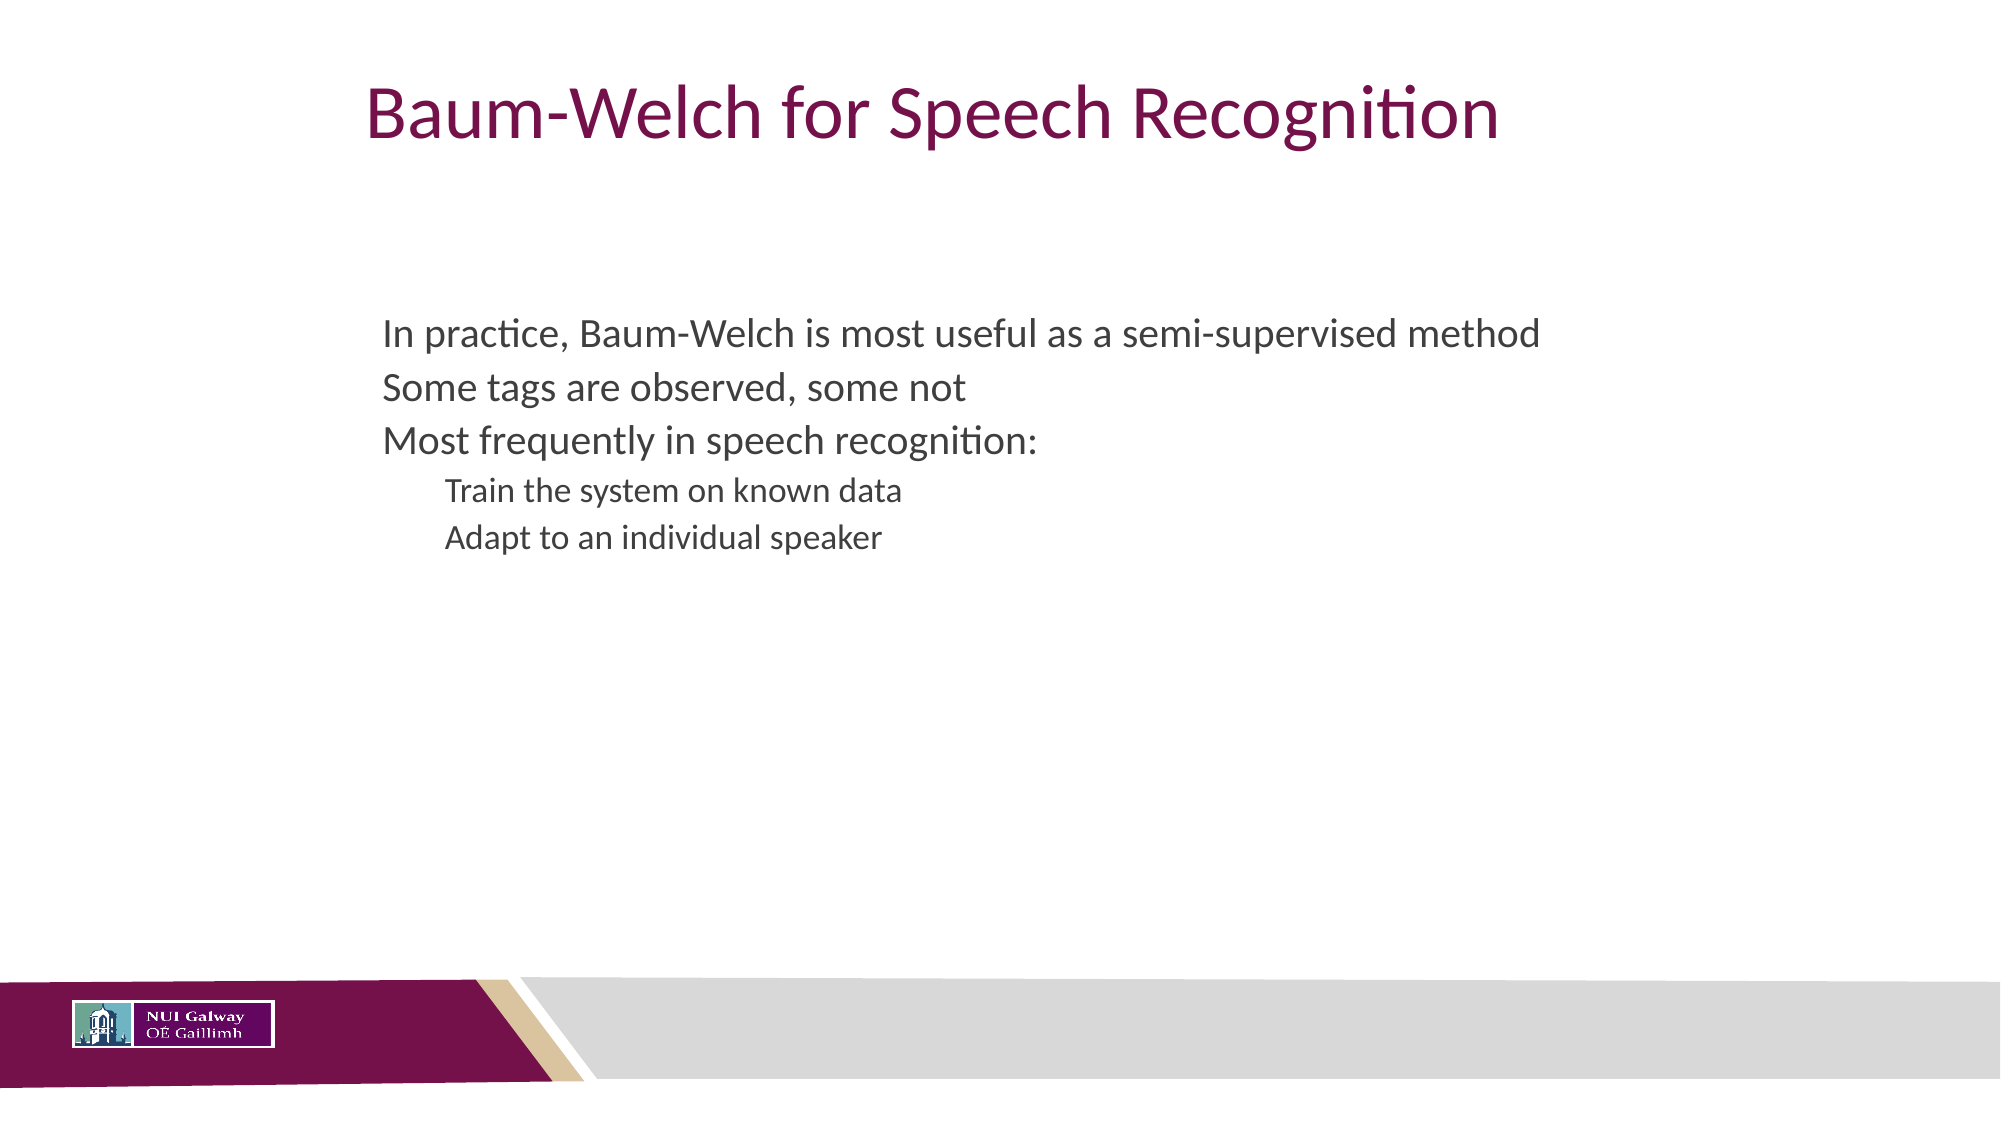

# Baum-Welch for Speech Recognition
In practice, Baum-Welch is most useful as a semi-supervised method
Some tags are observed, some not
Most frequently in speech recognition:
Train the system on known data
Adapt to an individual speaker